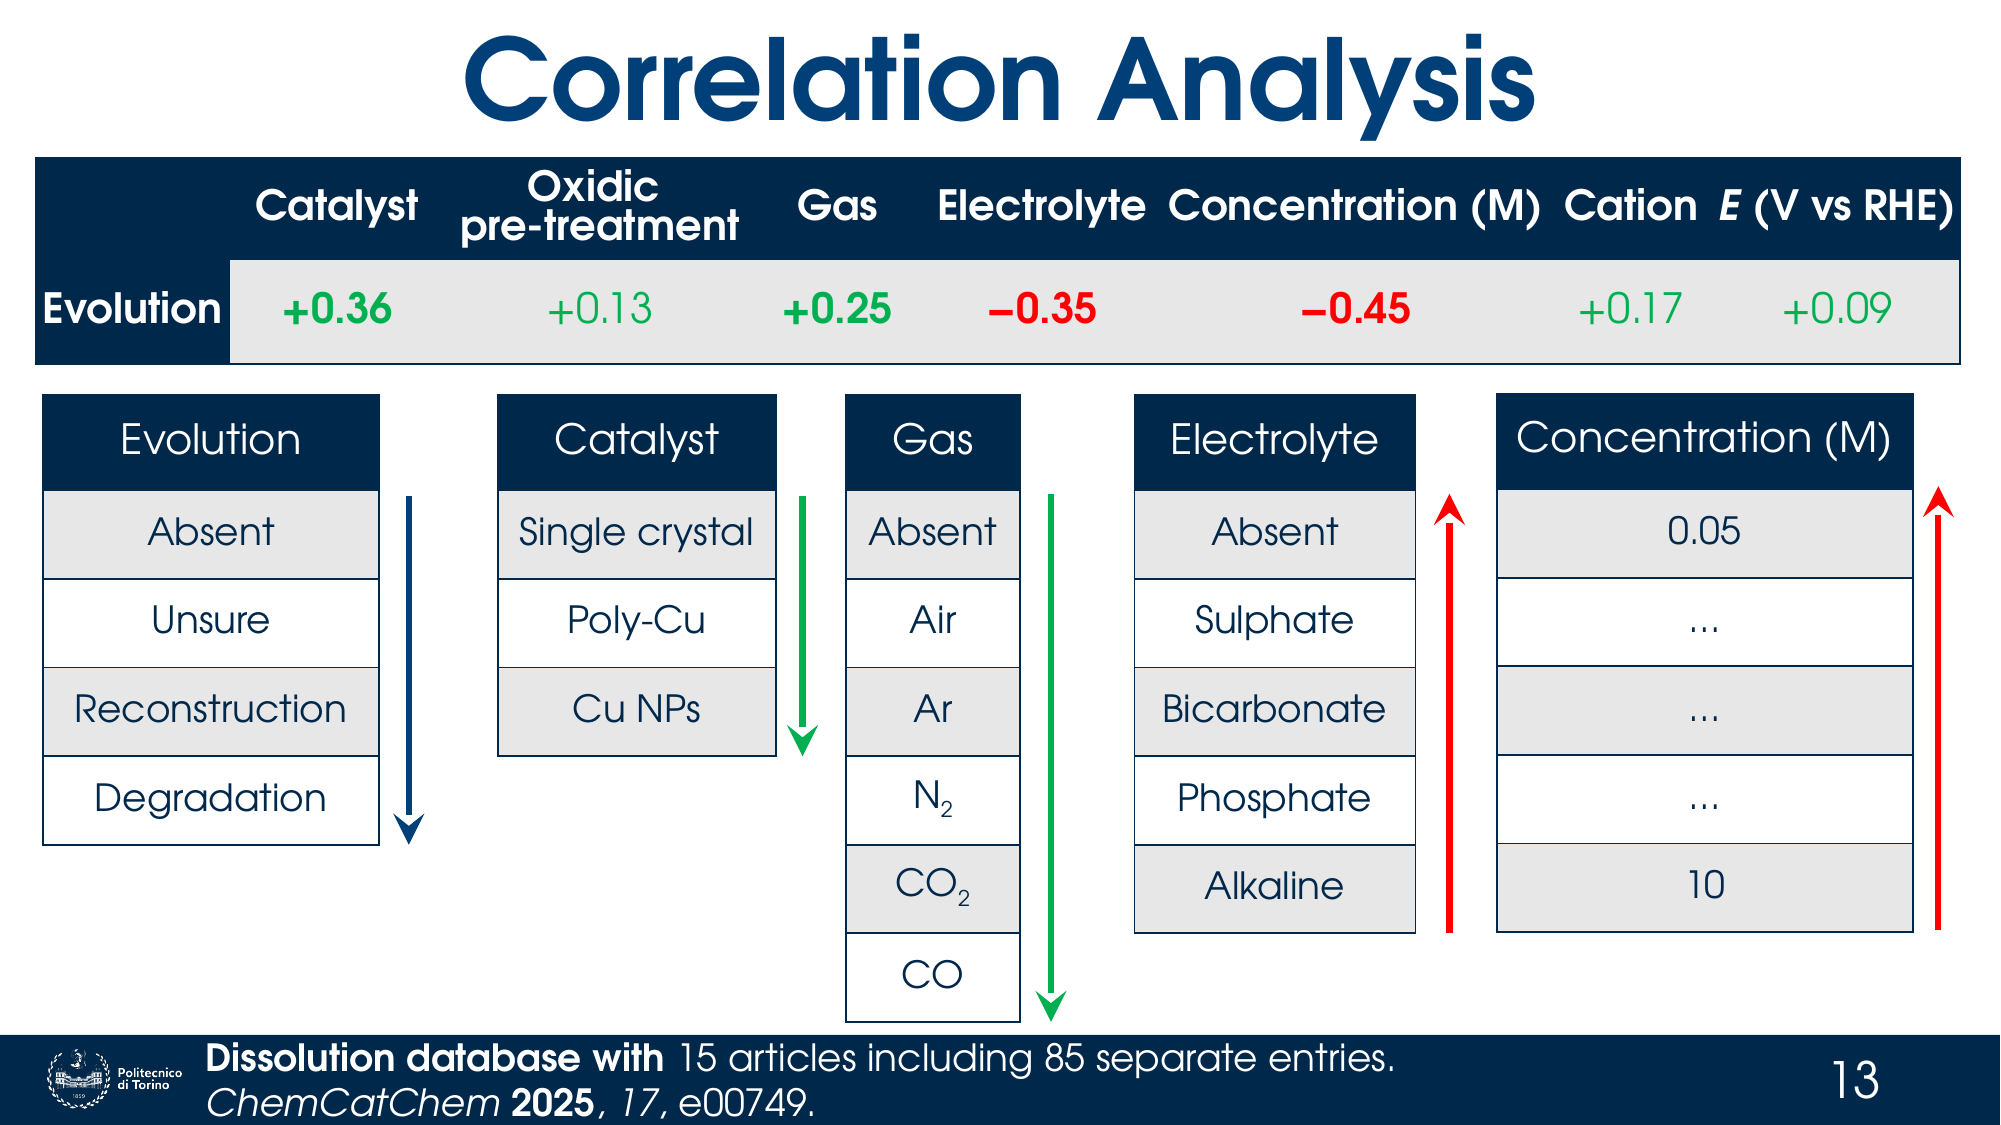

# Correlation Analysis
|  | Catalyst | Oxidic pre-treatment | Gas | Electrolyte | Concentration (M) | Cation | E (V vs RHE) |
| --- | --- | --- | --- | --- | --- | --- | --- |
| Evolution | +0.36 | +0.13 | +0.25 | −0.35 | −0.45 | +0.17 | +0.09 |
| Concentration (M) |
| --- |
| 0.05 |
| … |
| … |
| … |
| 10 |
| Evolution |
| --- |
| Absent |
| Unsure |
| Reconstruction |
| Degradation |
| Catalyst |
| --- |
| Single crystal |
| Poly-Cu |
| Cu NPs |
| Gas |
| --- |
| Absent |
| Air |
| Ar |
| N2 |
| CO2 |
| CO |
| Electrolyte |
| --- |
| Absent |
| Sulphate |
| Bicarbonate |
| Phosphate |
| Alkaline |
Dissolution database with 15 articles including 85 separate entries.
ChemCatChem 2025, 17, e00749.
13